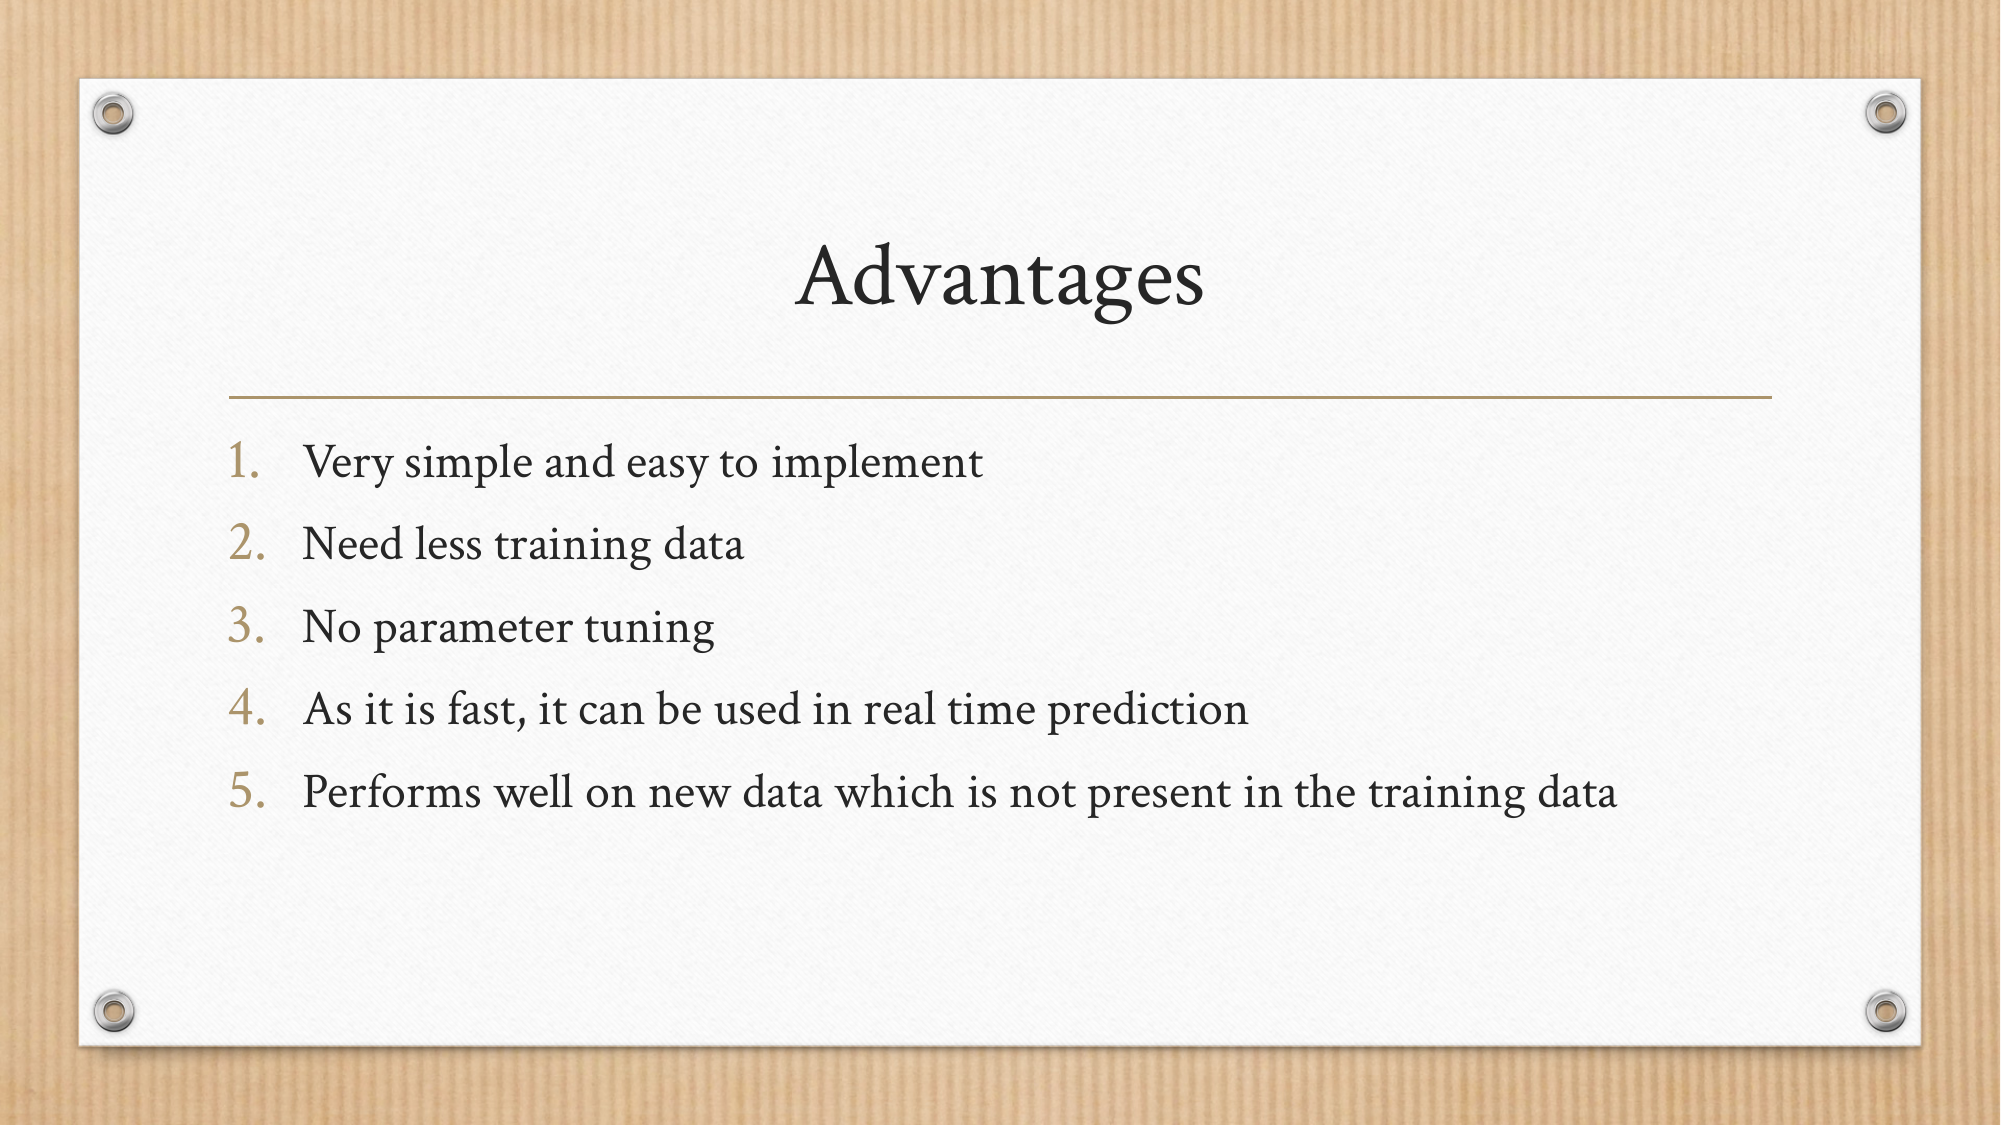

# Advantages
Very simple and easy to implement
Need less training data
No parameter tuning
As it is fast, it can be used in real time prediction
Performs well on new data which is not present in the training data